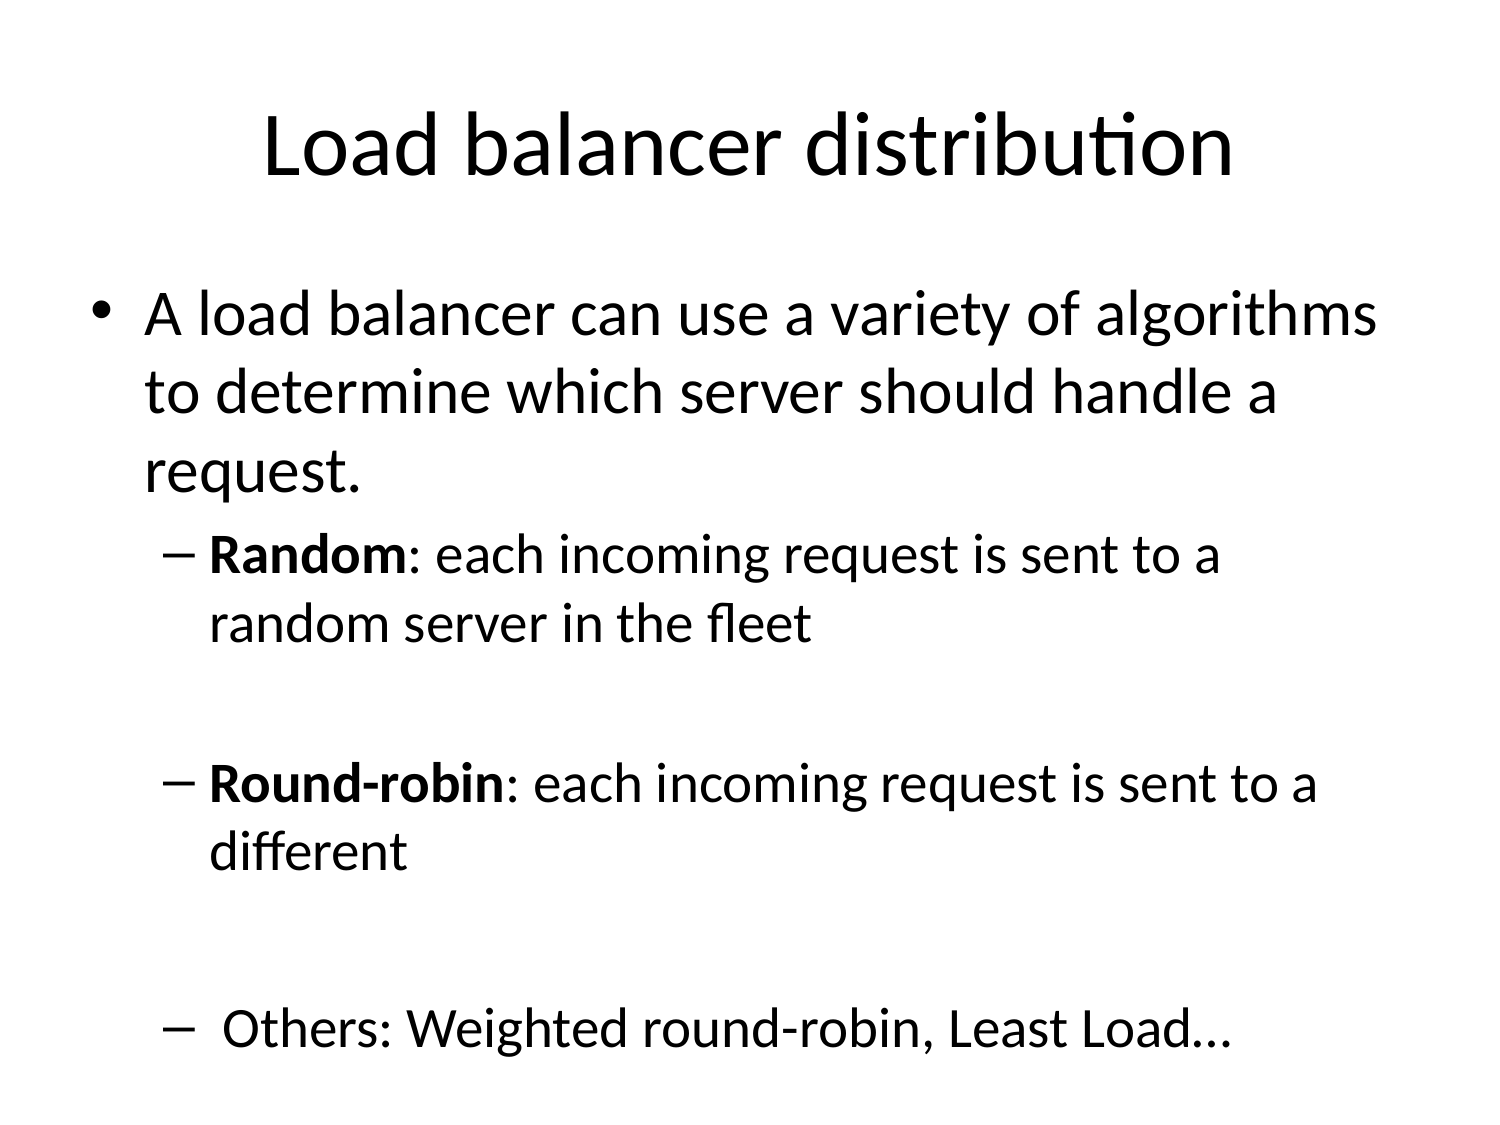

# Load balancer distribution
A load balancer can use a variety of algorithms to determine which server should handle a request.
Random: each incoming request is sent to a random server in the fleet

Round-robin: each incoming request is sent to a different

 Others: Weighted round-robin, Least Load…